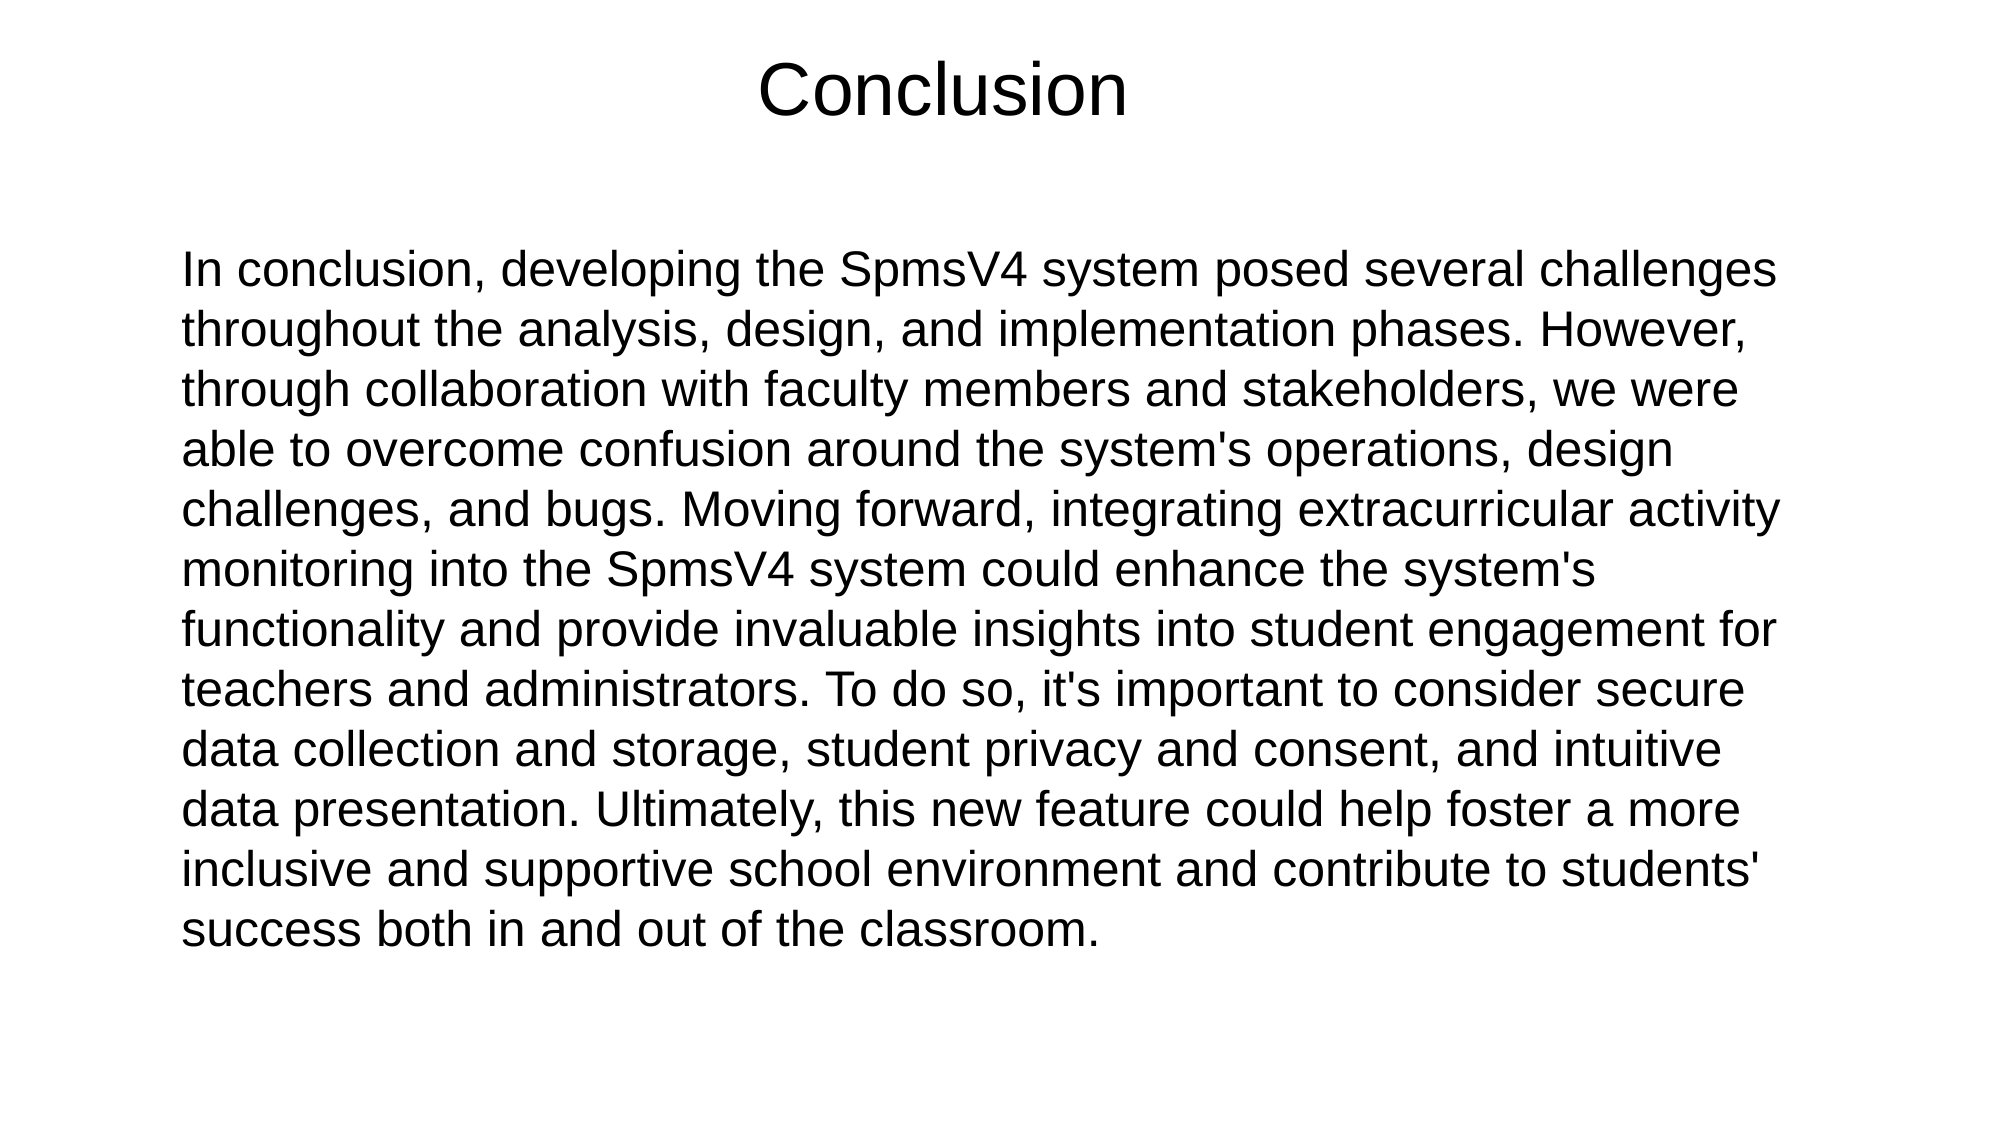

Conclusion
In conclusion, developing the SpmsV4 system posed several challenges throughout the analysis, design, and implementation phases. However, through collaboration with faculty members and stakeholders, we were able to overcome confusion around the system's operations, design challenges, and bugs. Moving forward, integrating extracurricular activity monitoring into the SpmsV4 system could enhance the system's functionality and provide invaluable insights into student engagement for teachers and administrators. To do so, it's important to consider secure data collection and storage, student privacy and consent, and intuitive data presentation. Ultimately, this new feature could help foster a more inclusive and supportive school environment and contribute to students' success both in and out of the classroom.